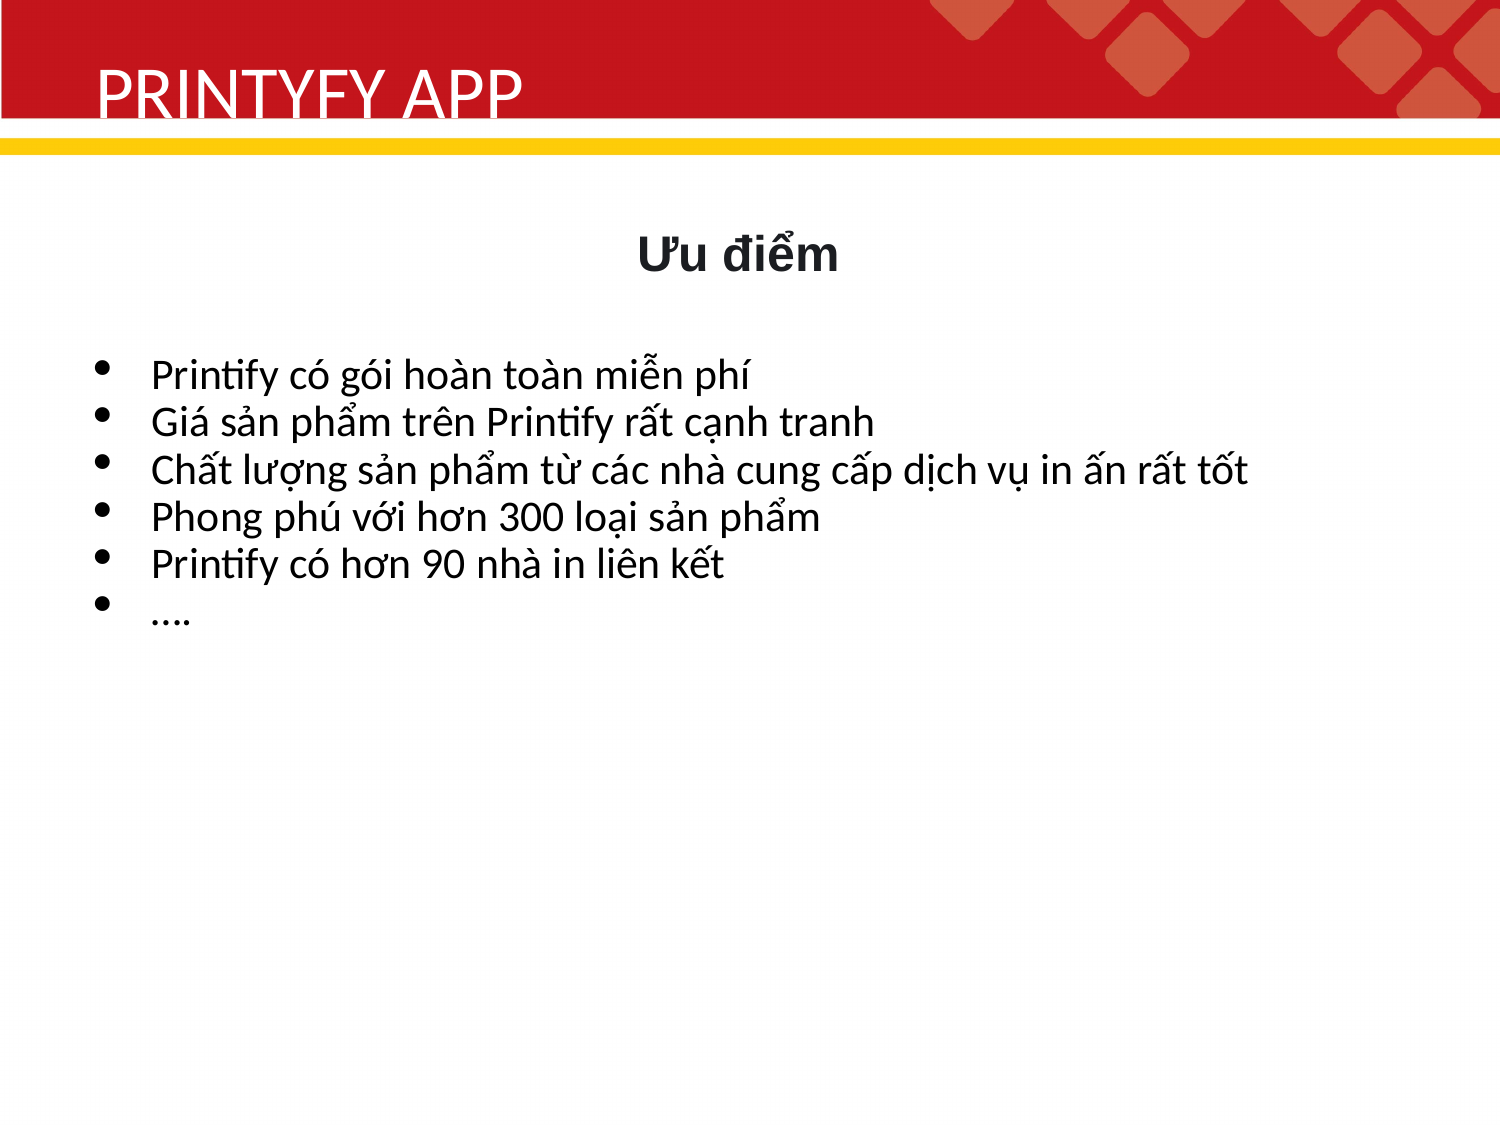

# PRINTYFY APP
Ưu điểm

Printify có gói hoàn toàn miễn phí
Giá sản phẩm trên Printify rất cạnh tranh
Chất lượng sản phẩm từ các nhà cung cấp dịch vụ in ấn rất tốt
Phong phú với hơn 300 loại sản phẩm
Printify có hơn 90 nhà in liên kết
….